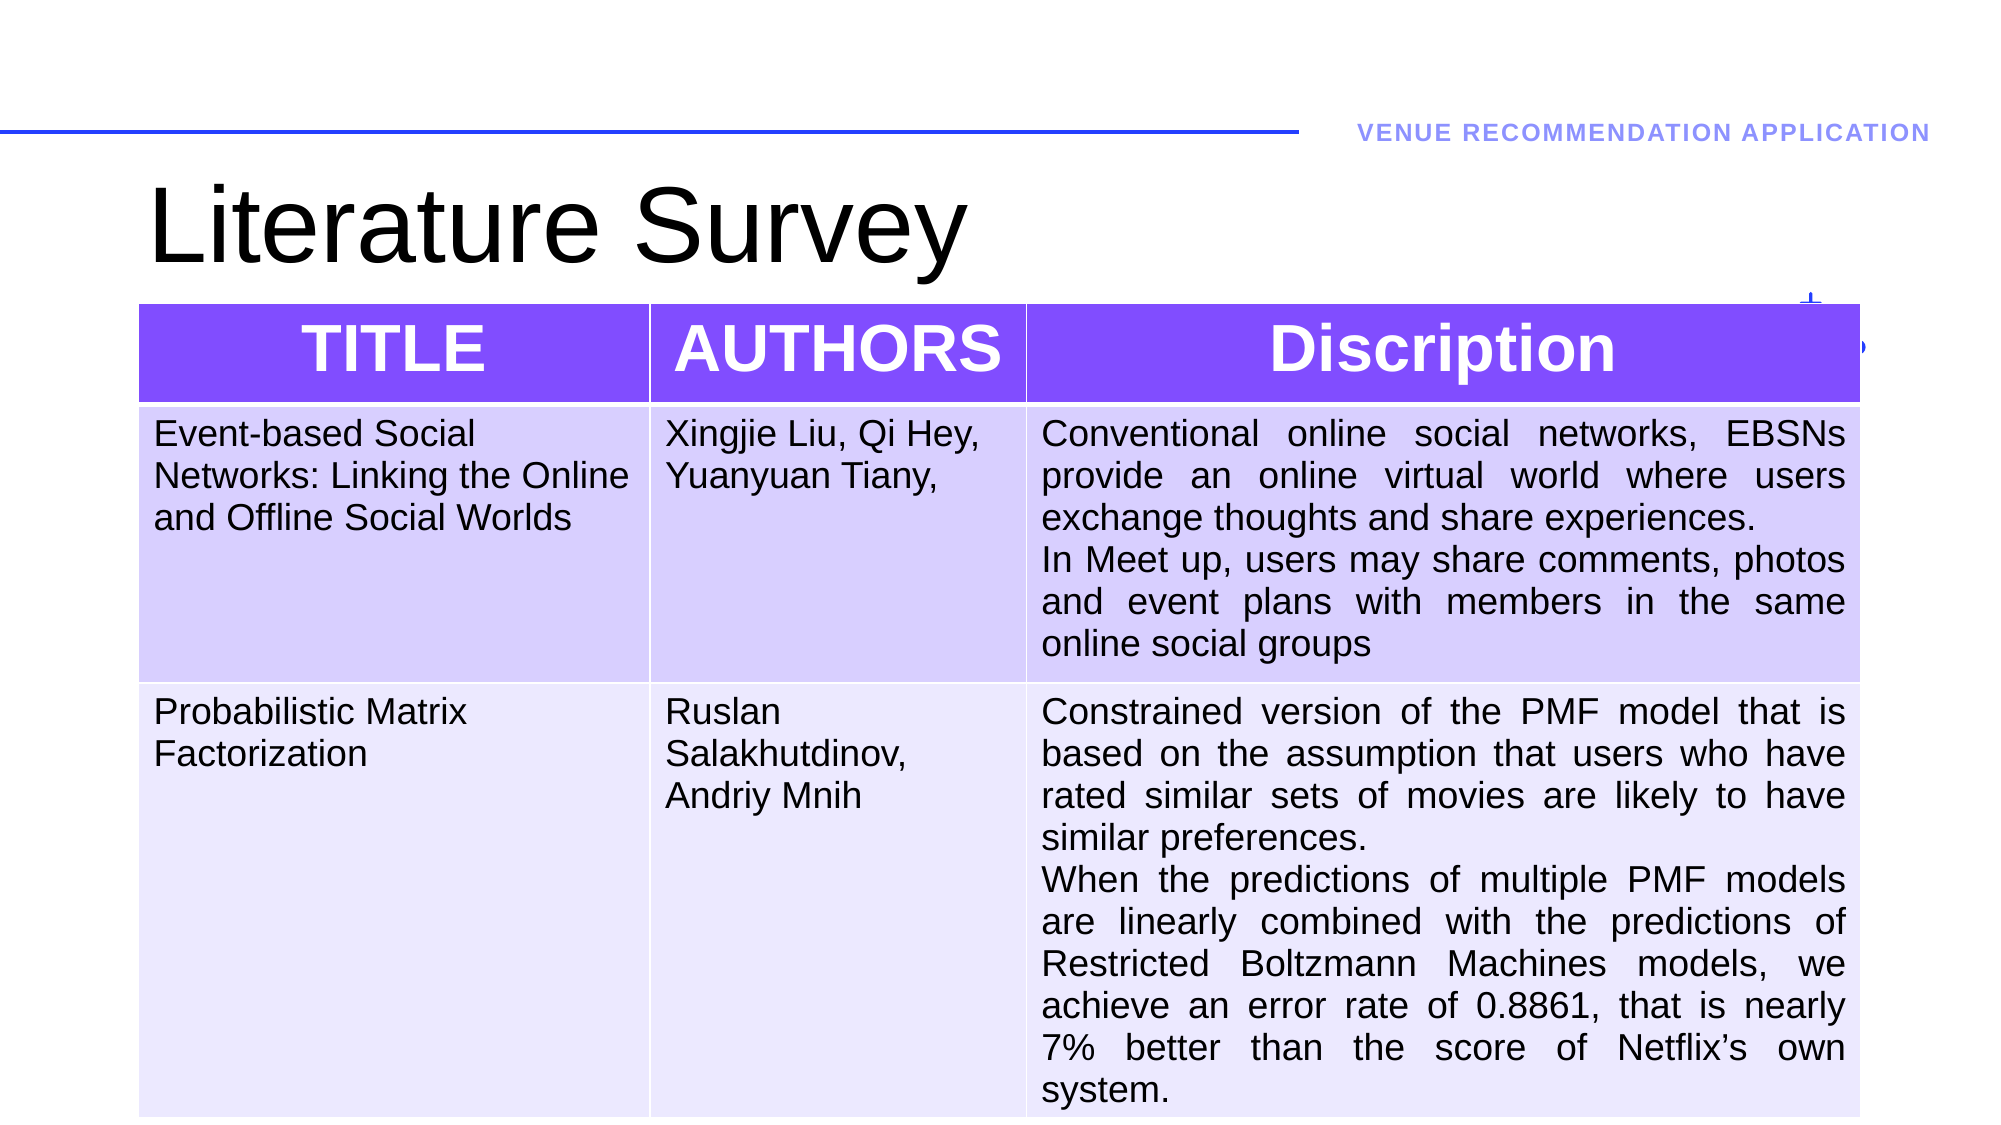

Venue Recommendation application

# Literature Survey
| TITLE | AUTHORS | Discription |
| --- | --- | --- |
| Event-based Social Networks: Linking the Online and Offline Social Worlds | Xingjie Liu, Qi Hey, Yuanyuan Tiany, | Conventional online social networks, EBSNs provide an online virtual world where users exchange thoughts and share experiences. In Meet up, users may share comments, photos and event plans with members in the same online social groups |
| Probabilistic Matrix Factorization | Ruslan Salakhutdinov, Andriy Mnih | Constrained version of the PMF model that is based on the assumption that users who have rated similar sets of movies are likely to have similar preferences. When the predictions of multiple PMF models are linearly combined with the predictions of Restricted Boltzmann Machines models, we achieve an error rate of 0.8861, that is nearly 7% better than the score of Netﬂix’s own system. |
3